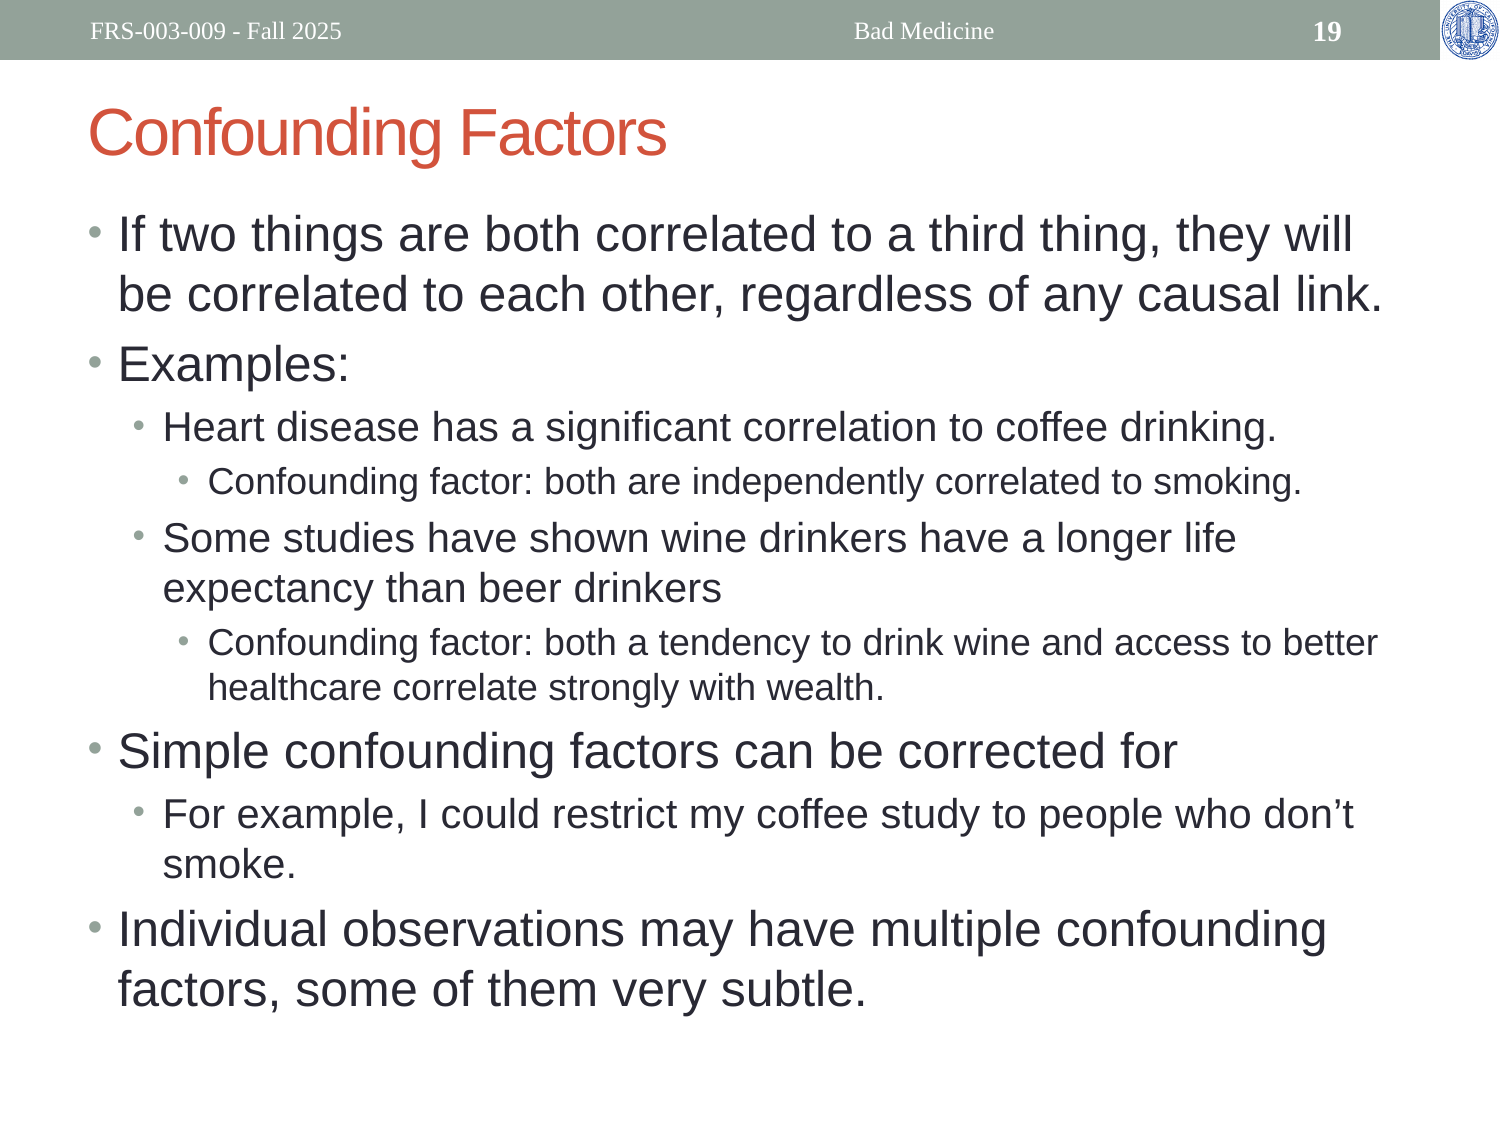

FRS-003-009 - Fall 2025
Bad Medicine
19
# Confounding Factors
If two things are both correlated to a third thing, they will be correlated to each other, regardless of any causal link.
Examples:
Heart disease has a significant correlation to coffee drinking.
Confounding factor: both are independently correlated to smoking.
Some studies have shown wine drinkers have a longer life expectancy than beer drinkers
Confounding factor: both a tendency to drink wine and access to better healthcare correlate strongly with wealth.
Simple confounding factors can be corrected for
For example, I could restrict my coffee study to people who don’t smoke.
Individual observations may have multiple confounding factors, some of them very subtle.